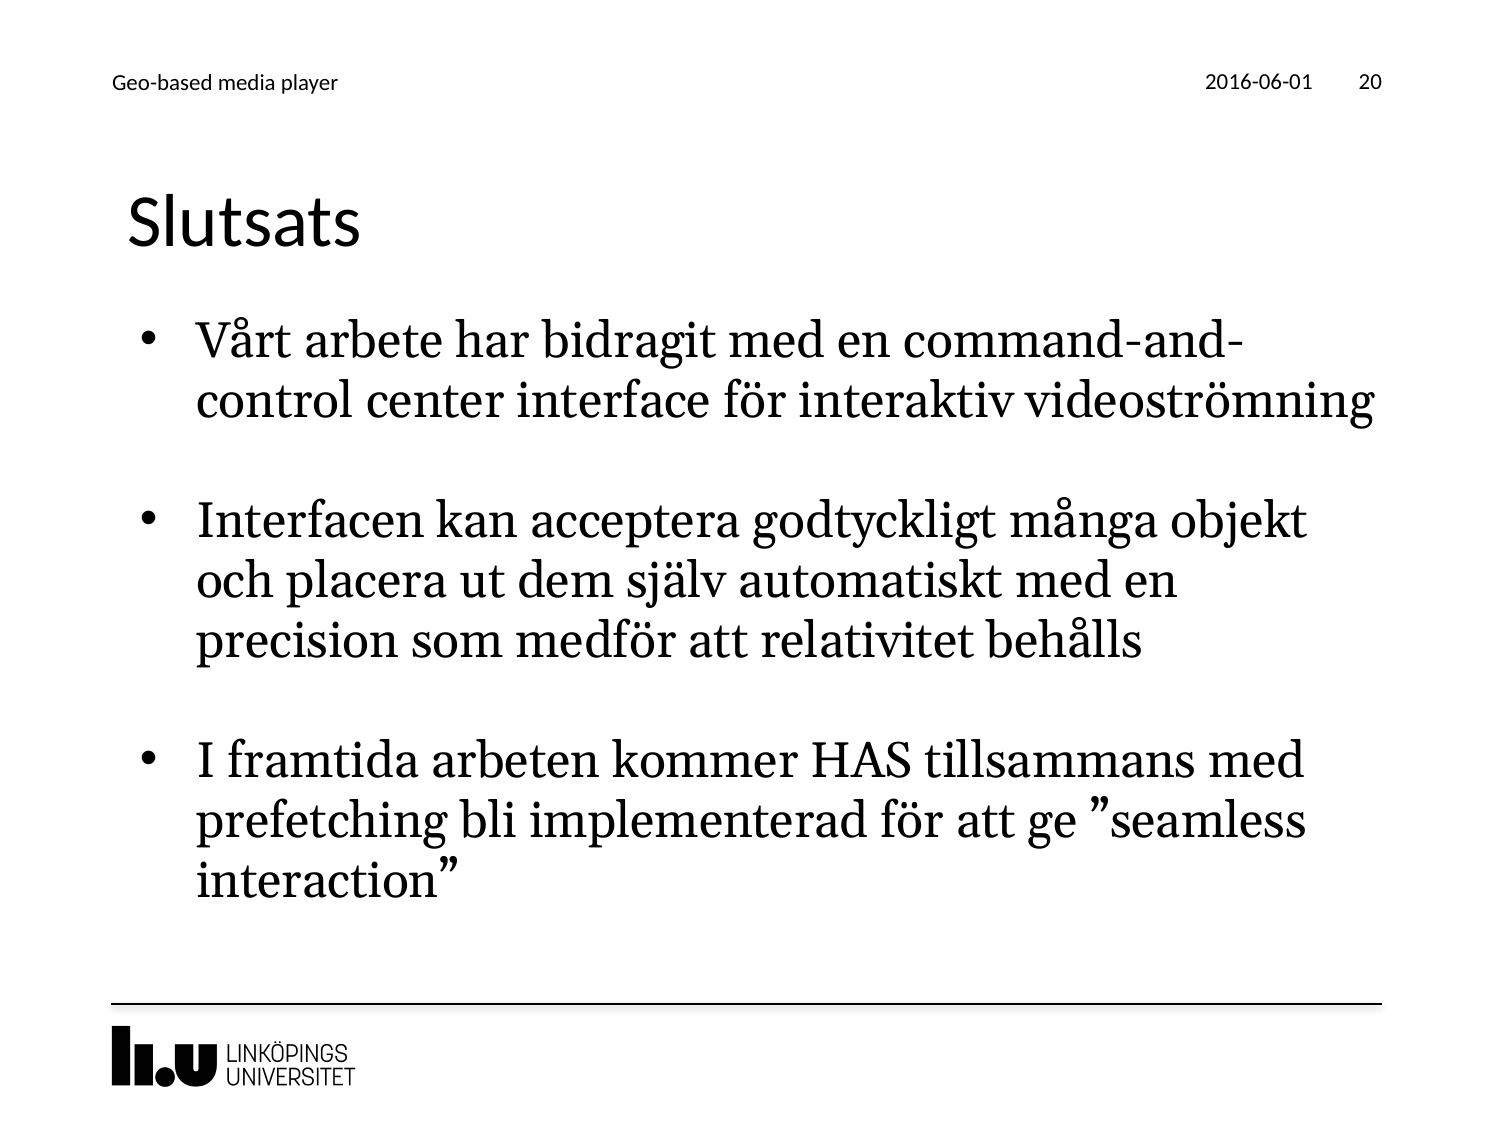

2016-06-01
Geo-based media player
20
# Slutsats
Vårt arbete har bidragit med en command-and-control center interface för interaktiv videoströmning

Interfacen kan acceptera godtyckligt många objekt och placera ut dem själv automatiskt med en precision som medför att relativitet behålls

I framtida arbeten kommer HAS tillsammans med prefetching bli implementerad för att ge ”seamless interaction”